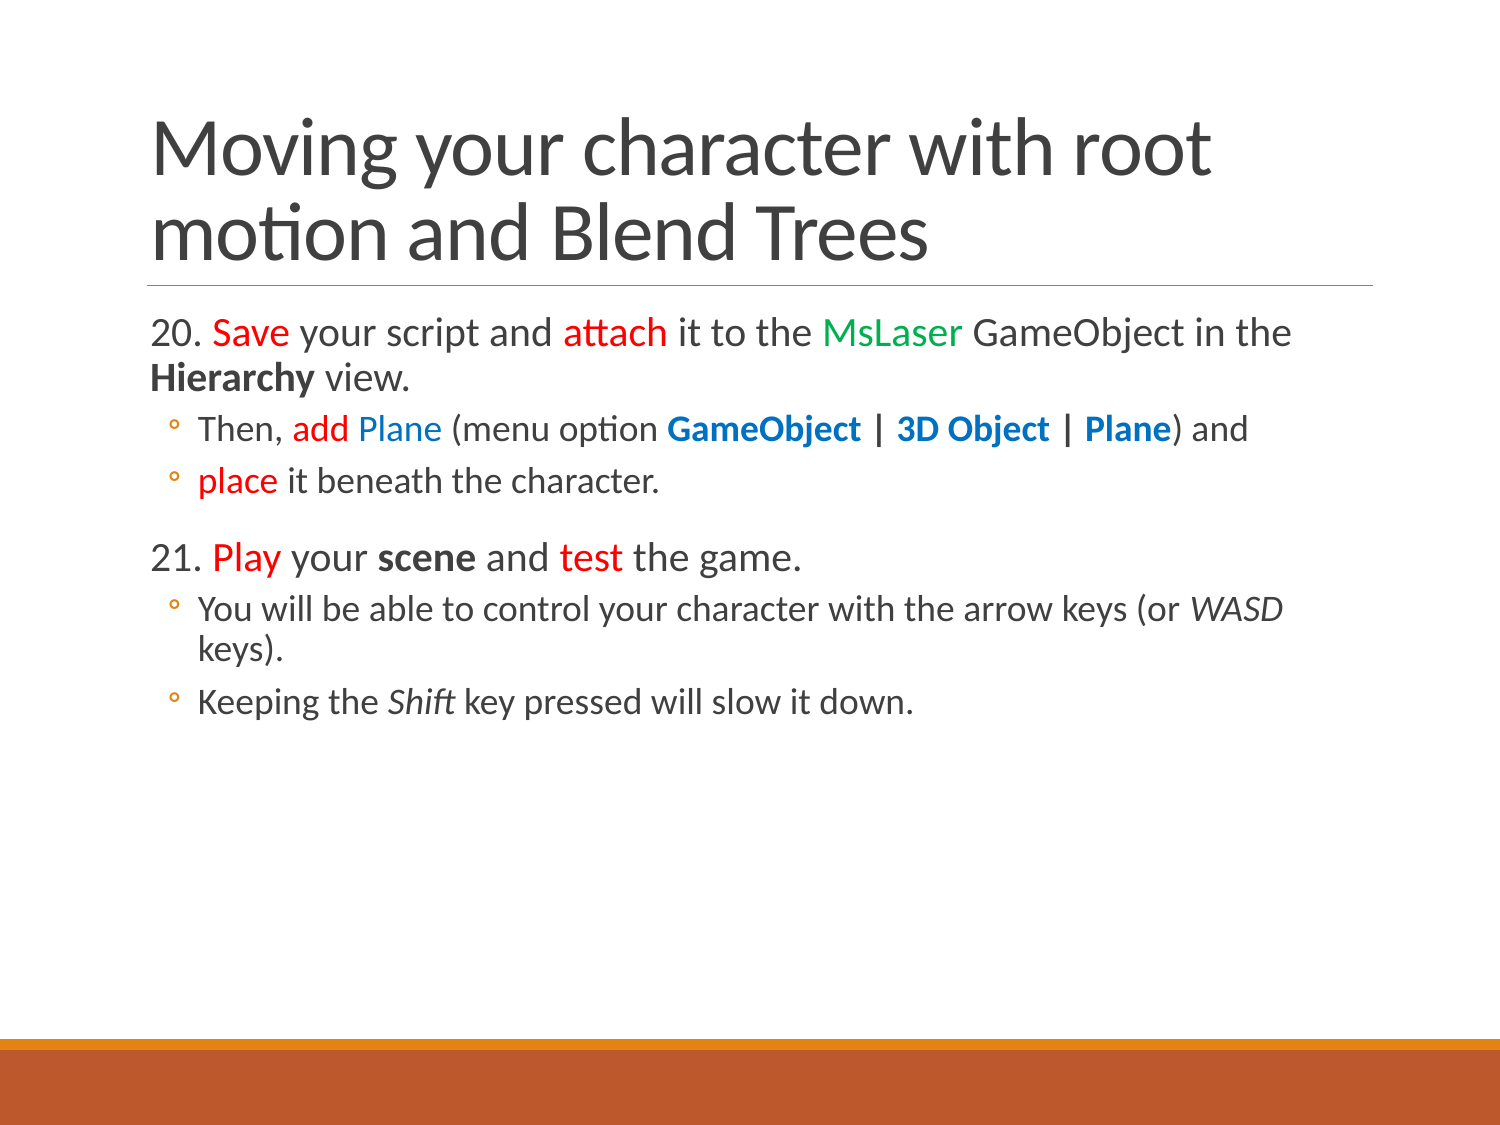

# Moving your character with root motion and Blend Trees
20. Save your script and attach it to the MsLaser GameObject in the Hierarchy view.
Then, add Plane (menu option GameObject | 3D Object | Plane) and
place it beneath the character.
21. Play your scene and test the game.
You will be able to control your character with the arrow keys (or WASD keys).
Keeping the Shift key pressed will slow it down.